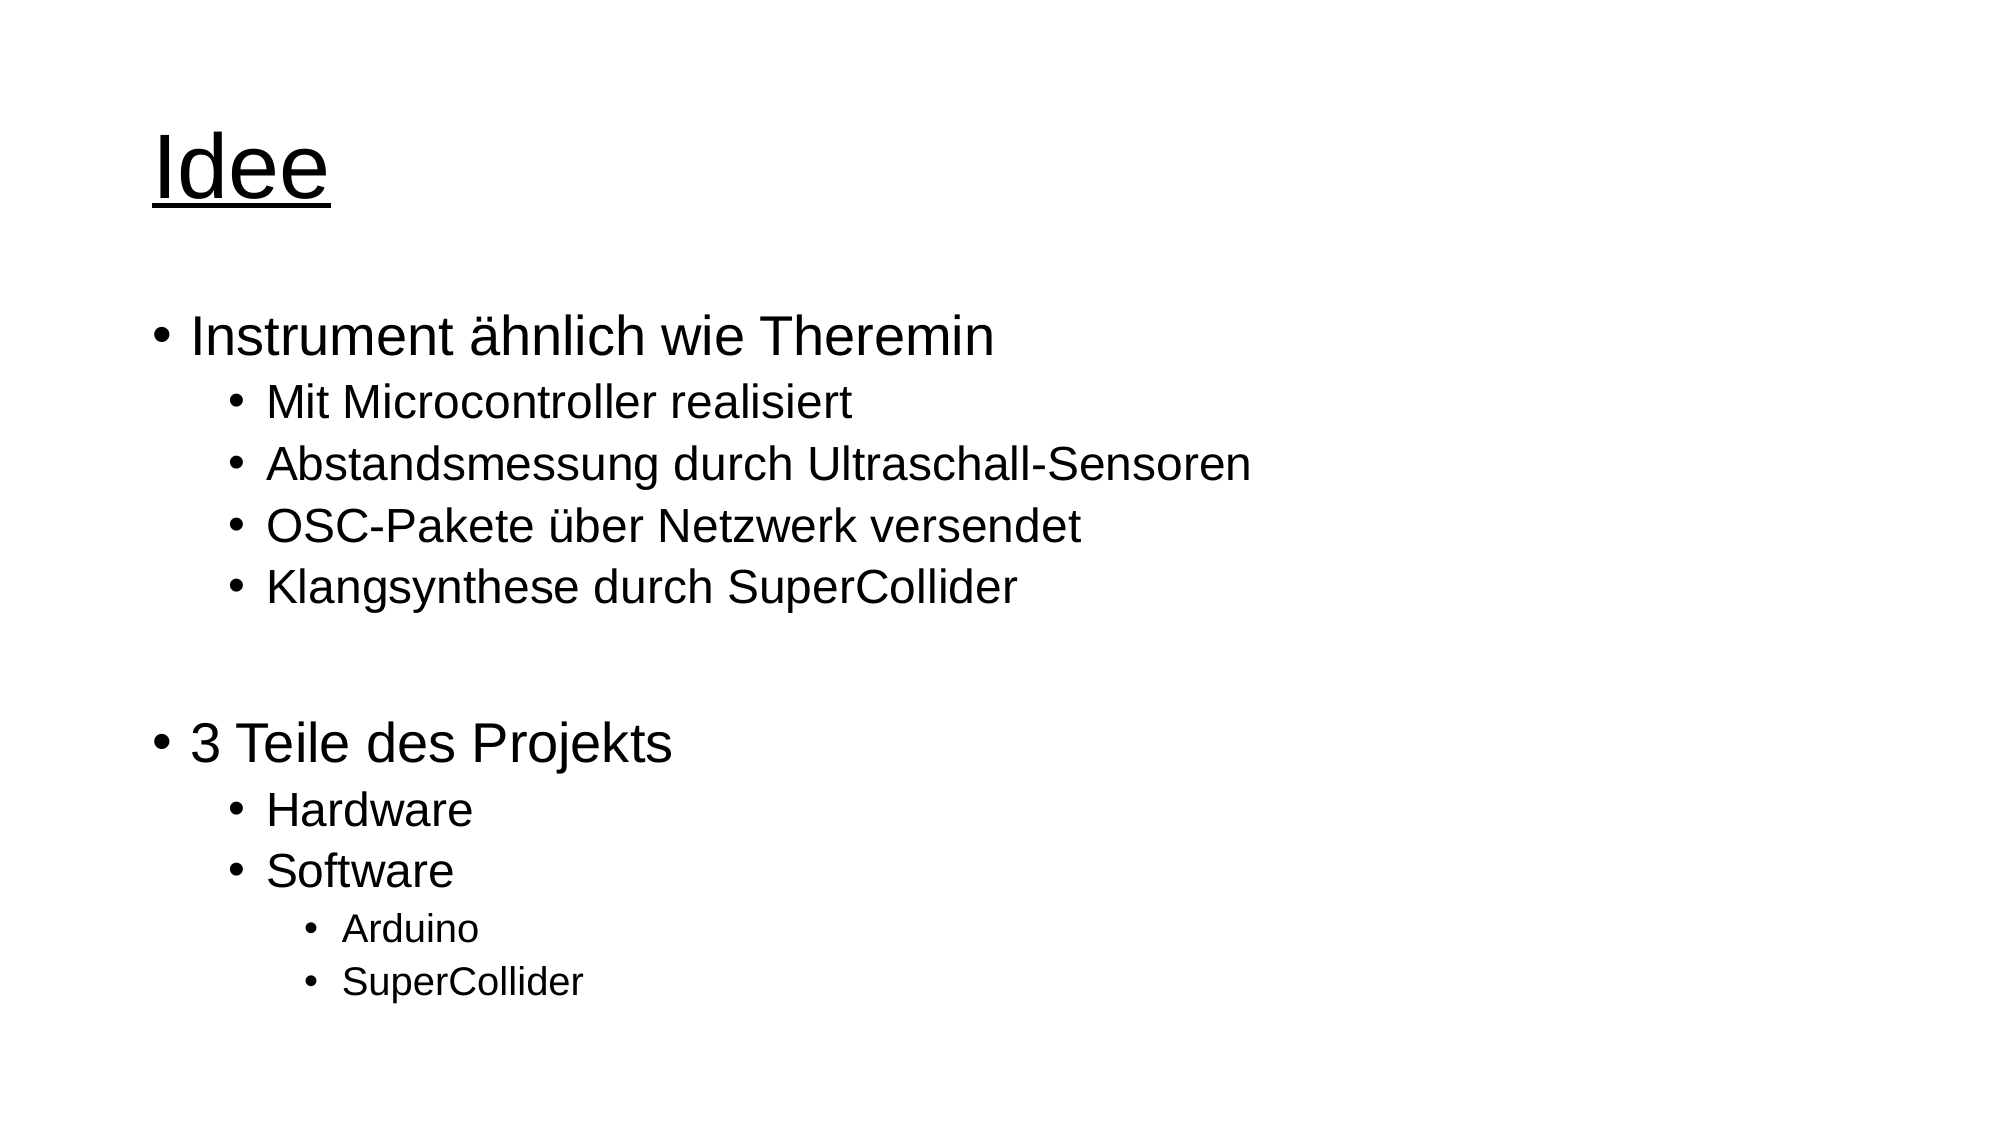

# Idee
Instrument ähnlich wie Theremin
Mit Microcontroller realisiert
Abstandsmessung durch Ultraschall-Sensoren
OSC-Pakete über Netzwerk versendet
Klangsynthese durch SuperCollider

3 Teile des Projekts
Hardware
Software
Arduino
SuperCollider